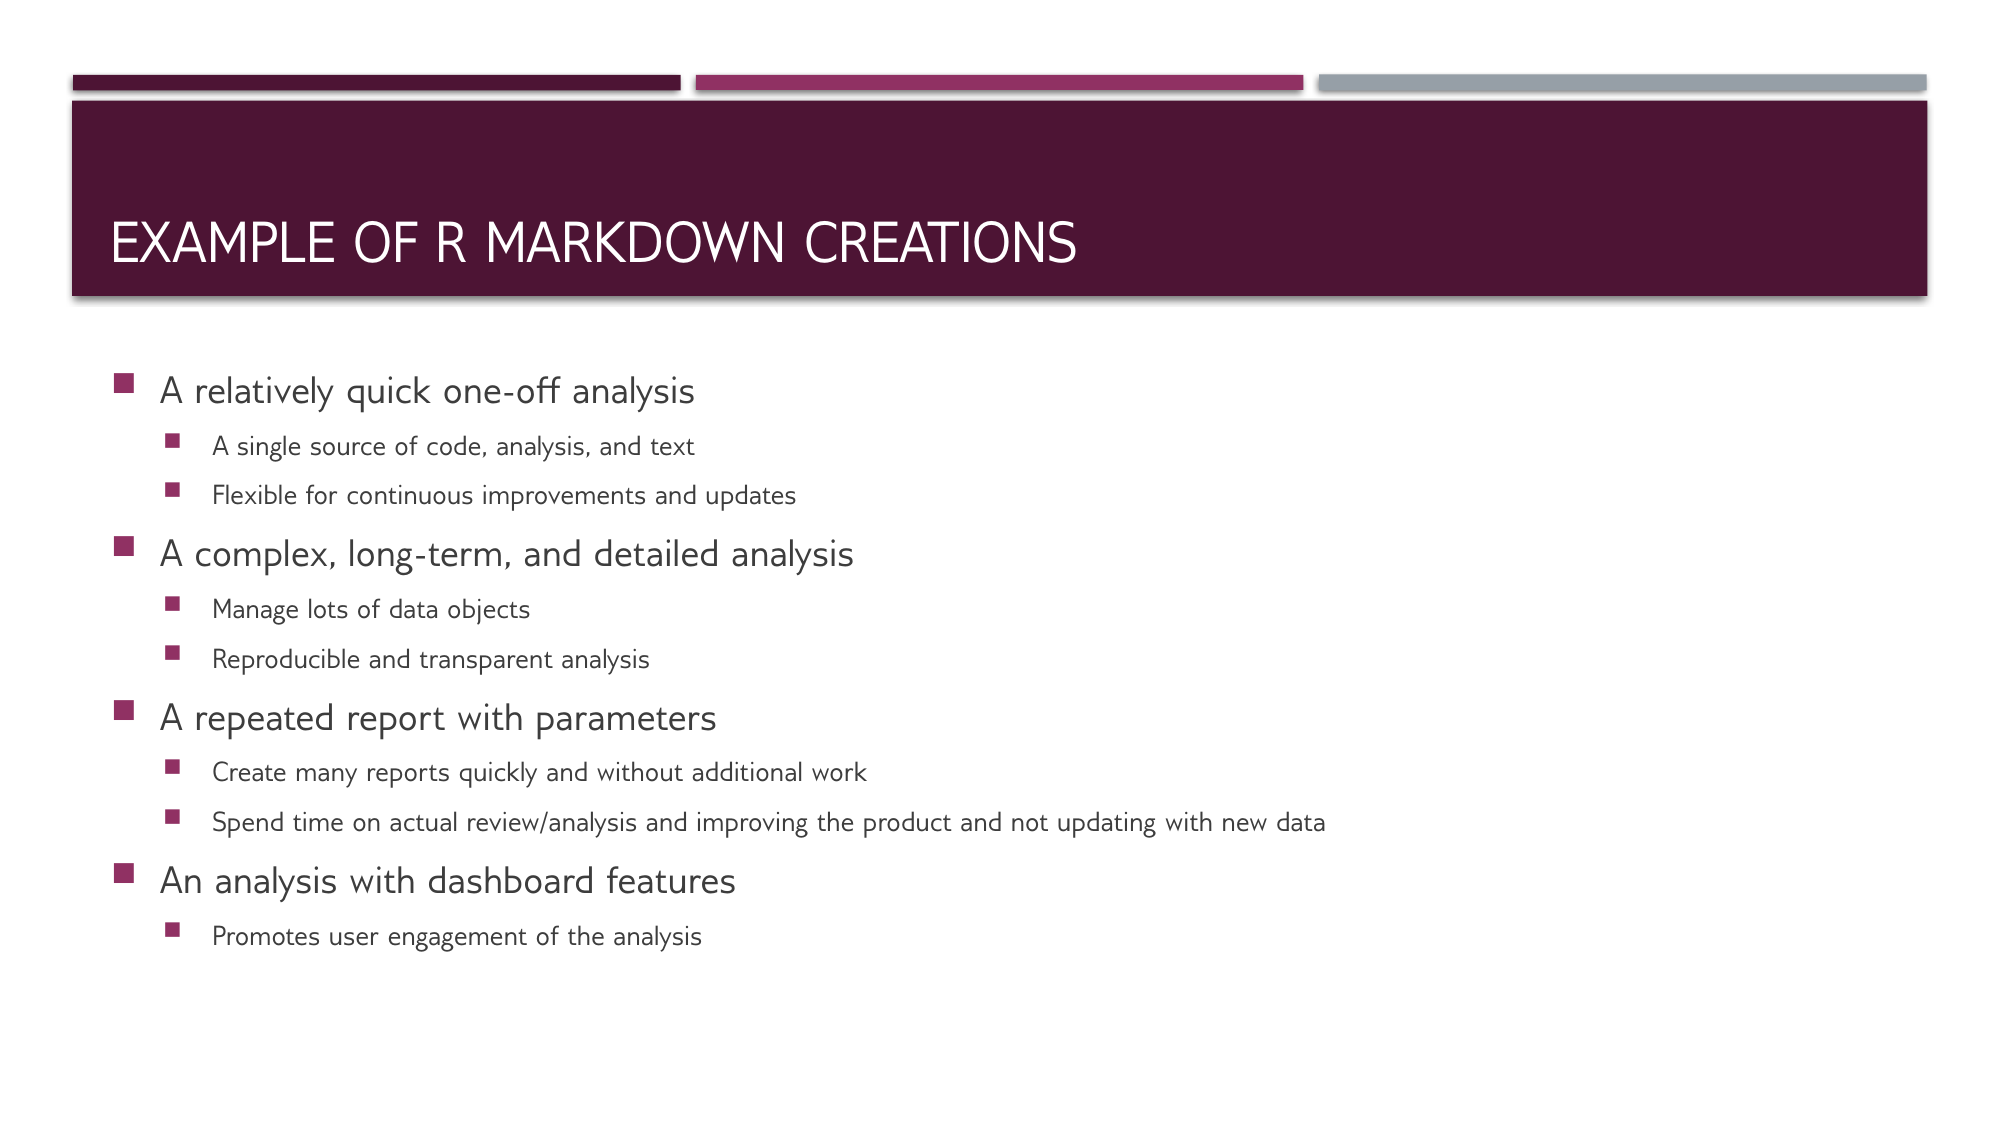

# Example of R Markdown creations
A relatively quick one-off analysis
A single source of code, analysis, and text
Flexible for continuous improvements and updates
A complex, long-term, and detailed analysis
Manage lots of data objects
Reproducible and transparent analysis
A repeated report with parameters
Create many reports quickly and without additional work
Spend time on actual review/analysis and improving the product and not updating with new data
An analysis with dashboard features
Promotes user engagement of the analysis